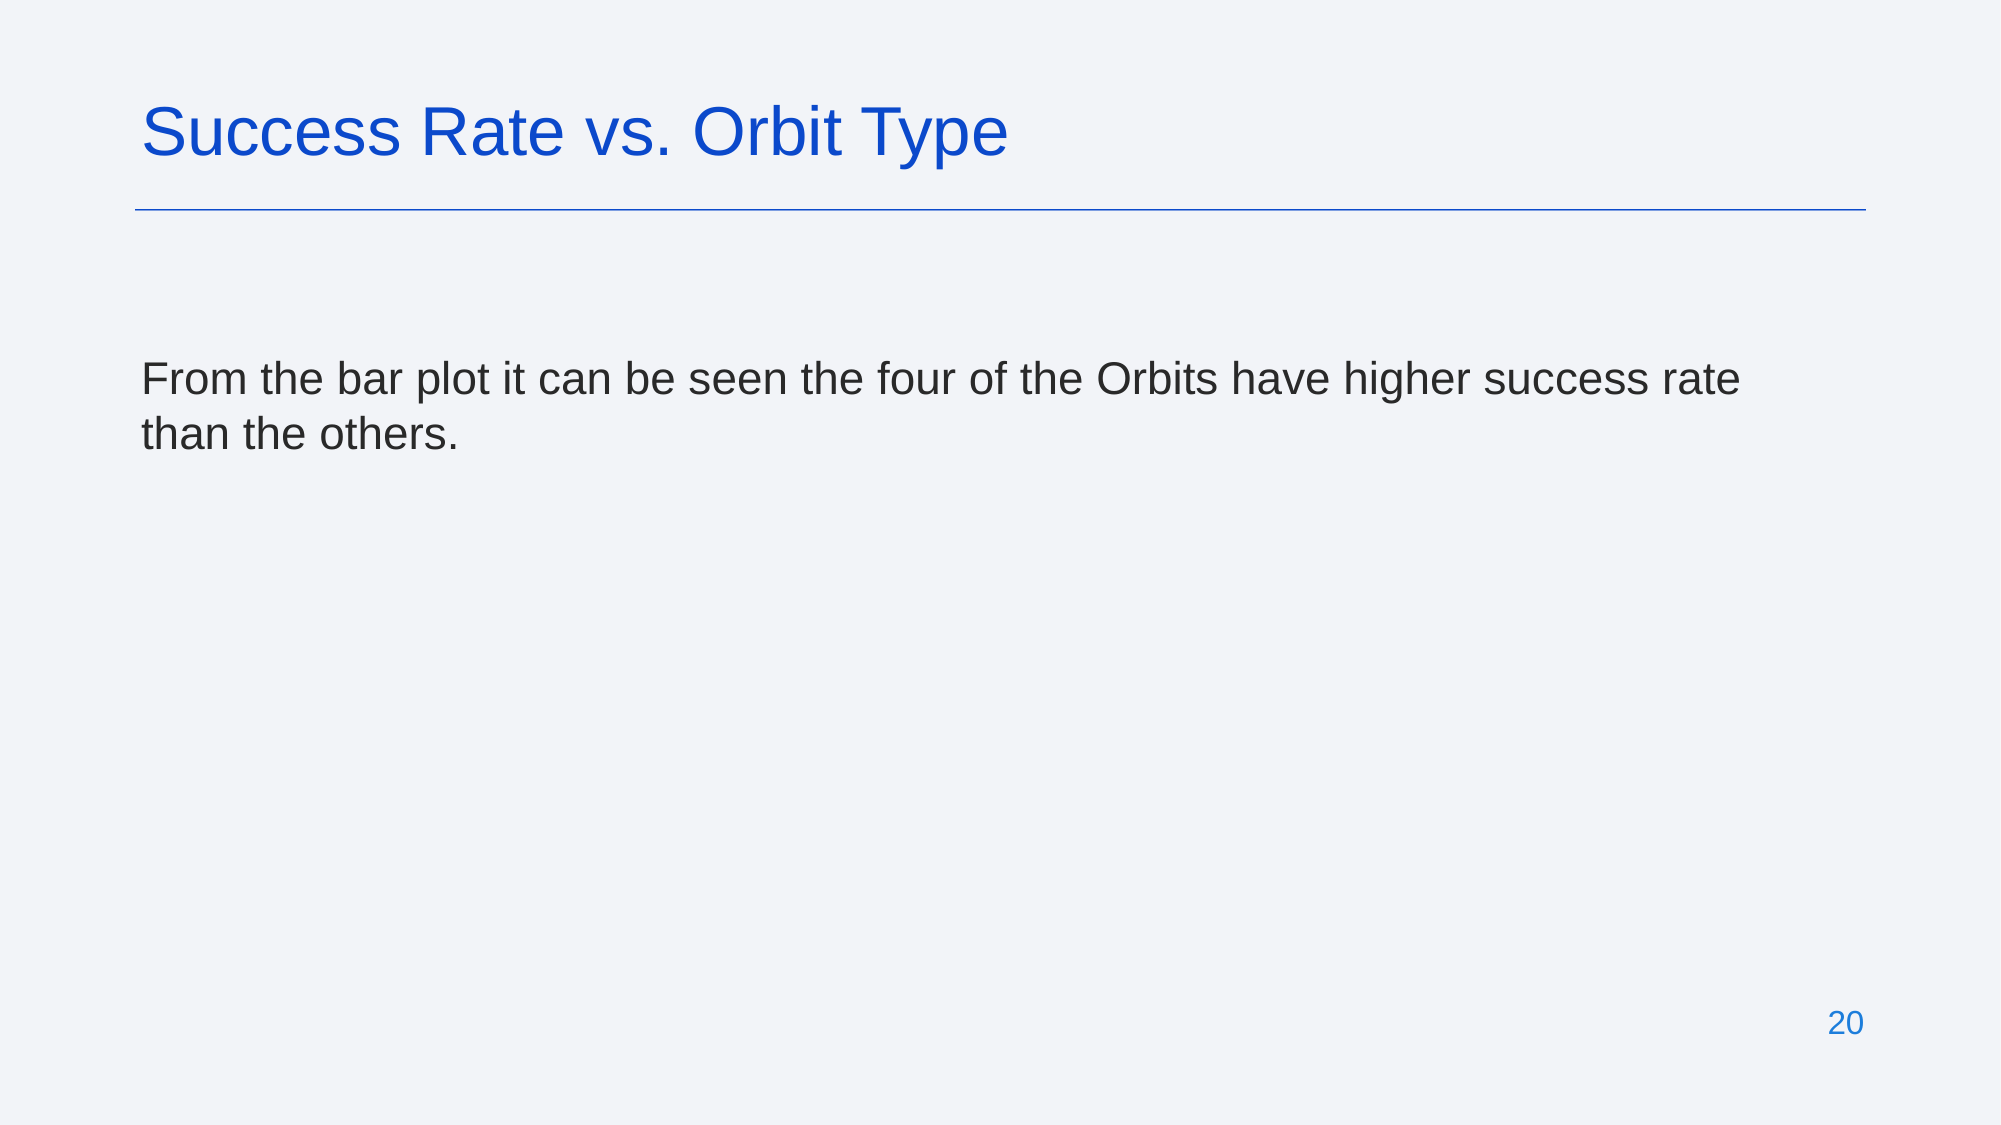

Success Rate vs. Orbit Type
From the bar plot it can be seen the four of the Orbits have higher success rate than the others.
20